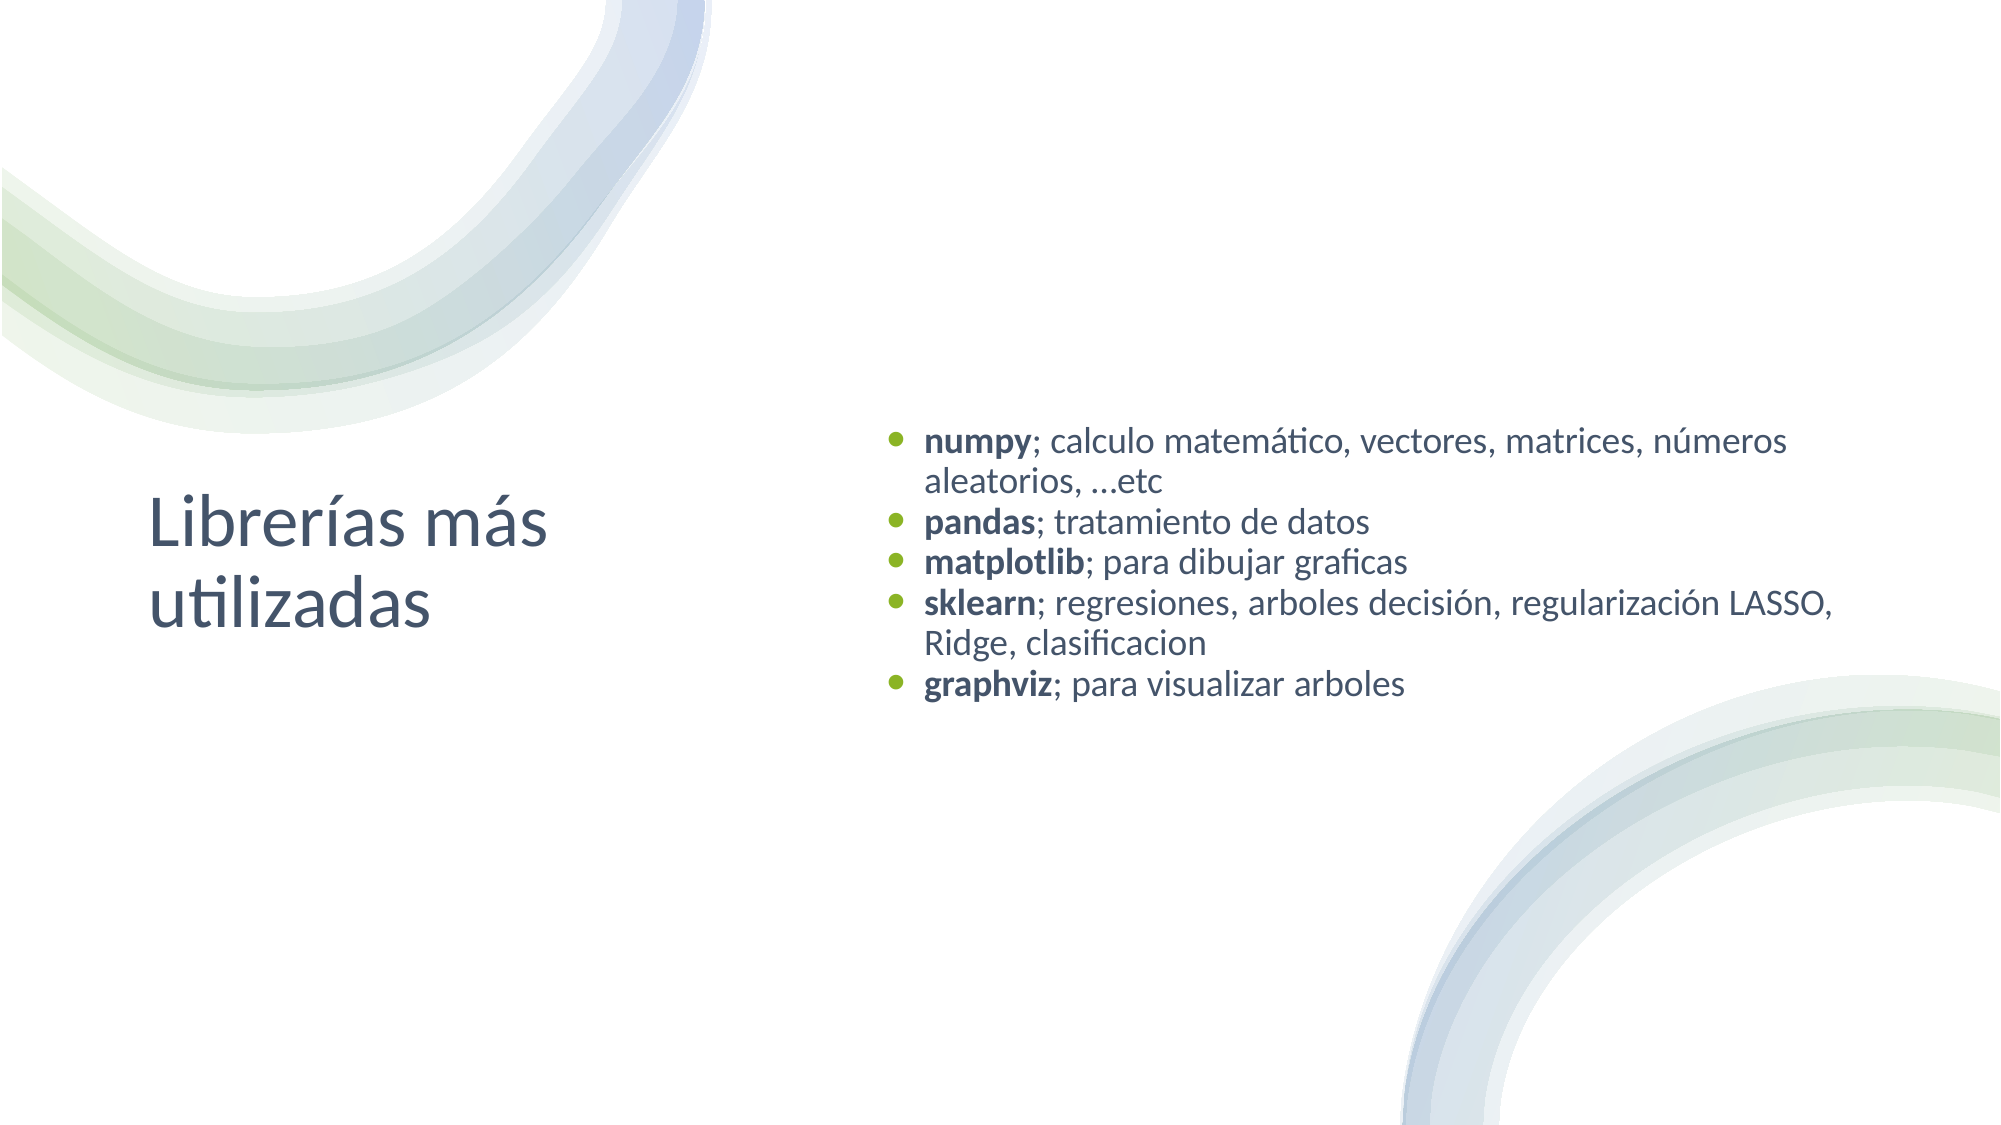

# Librerías más utilizadas
numpy; calculo matemático, vectores, matrices, números aleatorios, …etc
pandas; tratamiento de datos
matplotlib; para dibujar graficas
sklearn; regresiones, arboles decisión, regularización LASSO, Ridge, clasificacion
graphviz; para visualizar arboles